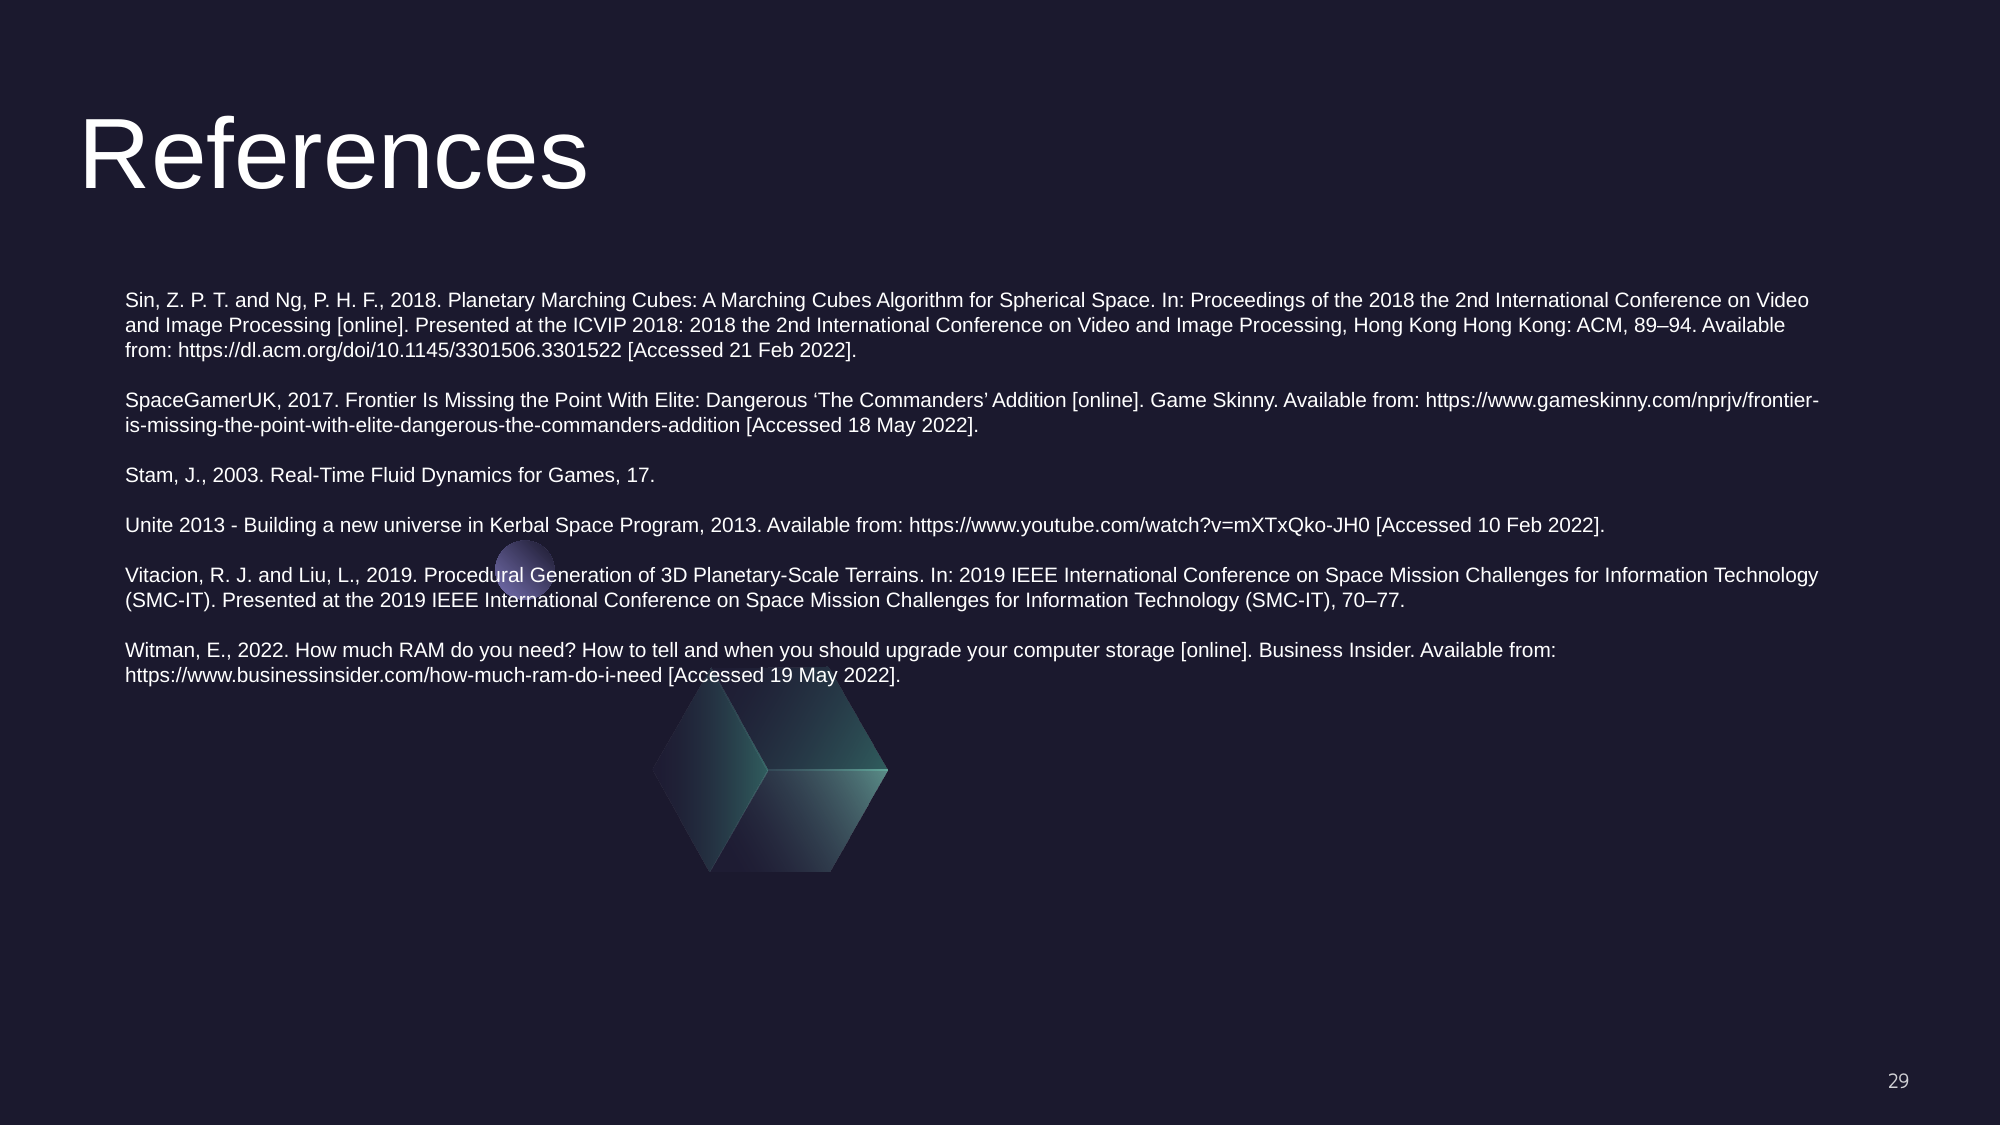

References

Sin, Z. P. T. and Ng, P. H. F., 2018. Planetary Marching Cubes: A Marching Cubes Algorithm for Spherical Space. In: Proceedings of the 2018 the 2nd International Conference on Video and Image Processing [online]. Presented at the ICVIP 2018: 2018 the 2nd International Conference on Video and Image Processing, Hong Kong Hong Kong: ACM, 89–94. Available from: https://dl.acm.org/doi/10.1145/3301506.3301522 [Accessed 21 Feb 2022].

SpaceGamerUK, 2017. Frontier Is Missing the Point With Elite: Dangerous ‘The Commanders’ Addition [online]. Game Skinny. Available from: https://www.gameskinny.com/nprjv/frontier-is-missing-the-point-with-elite-dangerous-the-commanders-addition [Accessed 18 May 2022].

Stam, J., 2003. Real-Time Fluid Dynamics for Games, 17.

Unite 2013 - Building a new universe in Kerbal Space Program, 2013. Available from: https://www.youtube.com/watch?v=mXTxQko-JH0 [Accessed 10 Feb 2022].

Vitacion, R. J. and Liu, L., 2019. Procedural Generation of 3D Planetary-Scale Terrains. In: 2019 IEEE International Conference on Space Mission Challenges for Information Technology (SMC-IT). Presented at the 2019 IEEE International Conference on Space Mission Challenges for Information Technology (SMC-IT), 70–77.

Witman, E., 2022. How much RAM do you need? How to tell and when you should upgrade your computer storage [online]. Business Insider. Available from: https://www.businessinsider.com/how-much-ram-do-i-need [Accessed 19 May 2022].

29